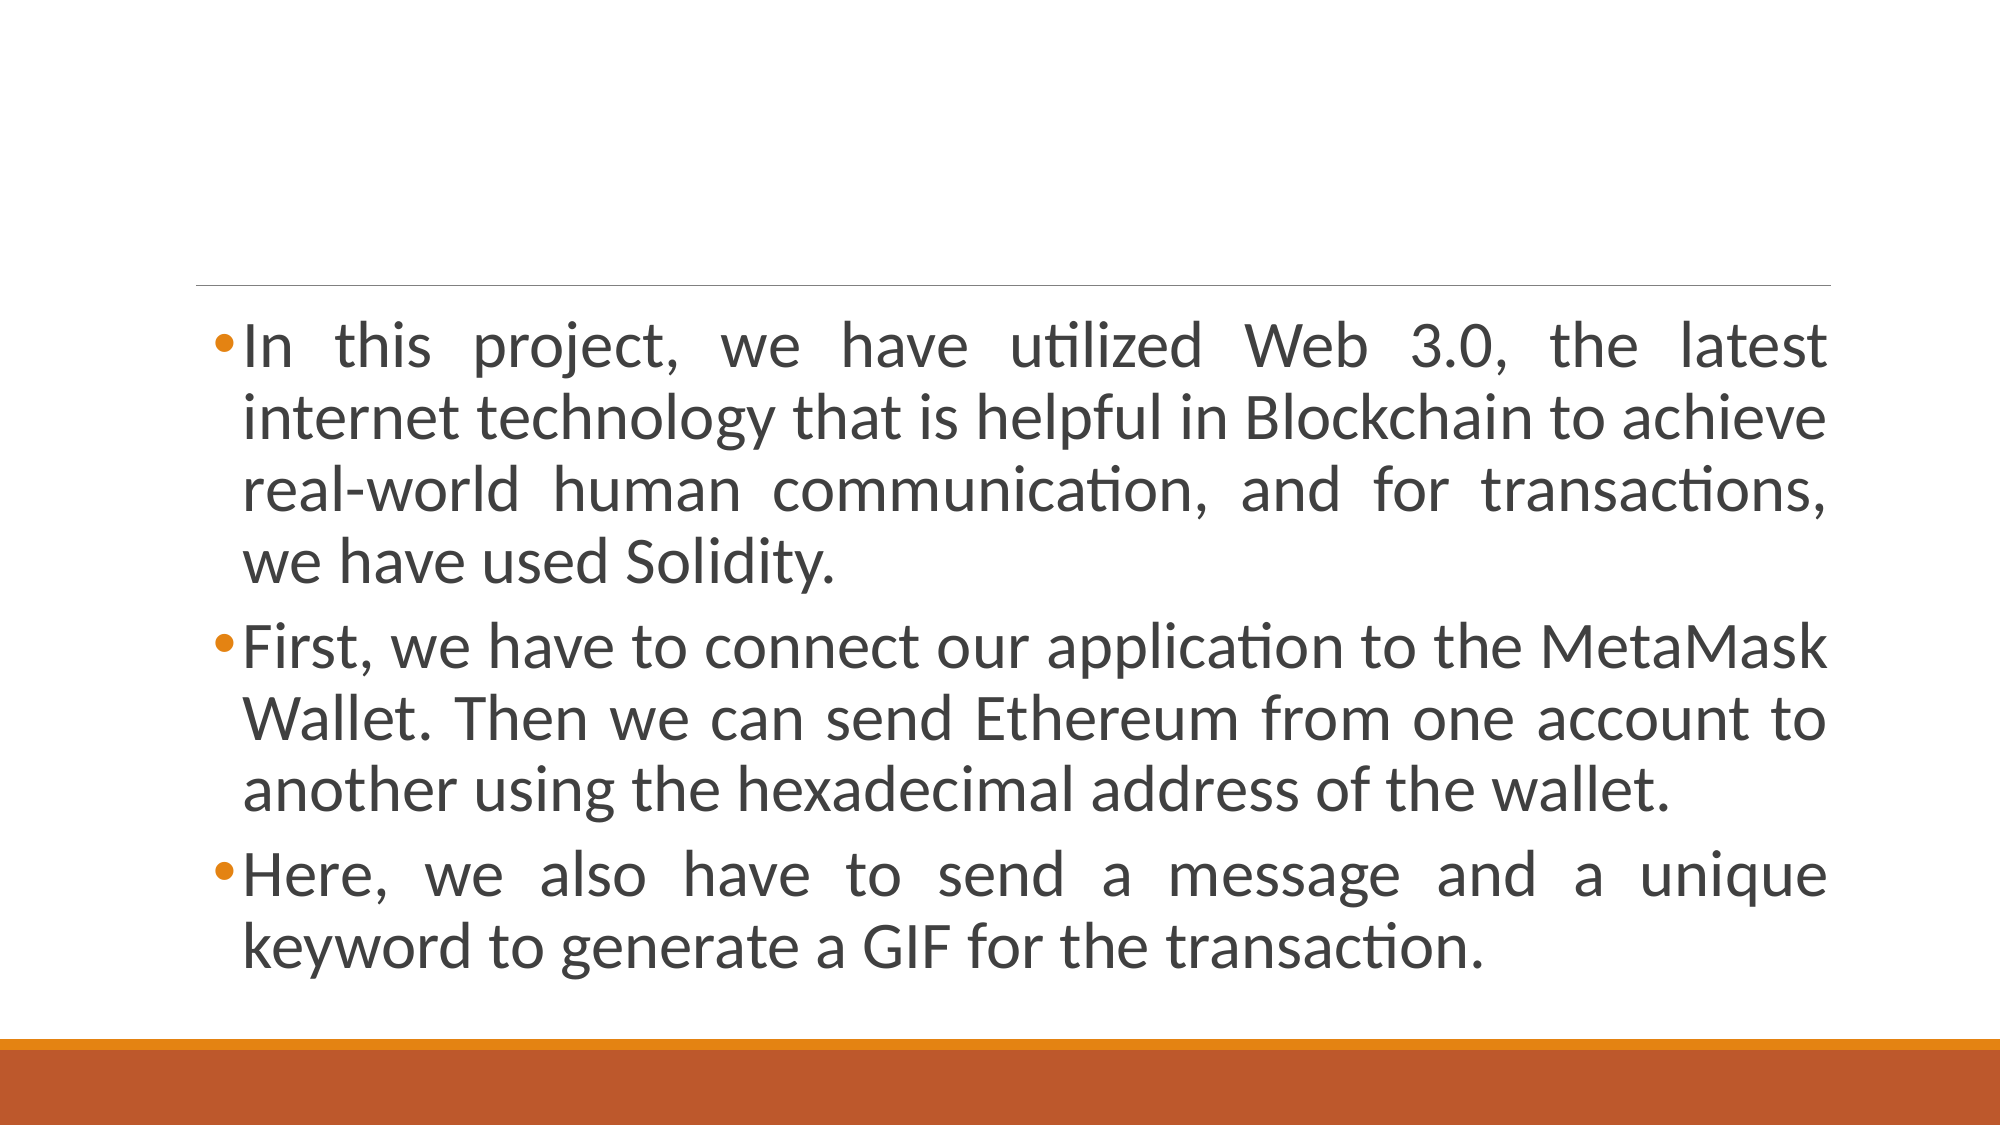

#
In this project, we have utilized Web 3.0, the latest internet technology that is helpful in Blockchain to achieve real-world human communication, and for transactions, we have used Solidity.
First, we have to connect our application to the MetaMask Wallet. Then we can send Ethereum from one account to another using the hexadecimal address of the wallet.
Here, we also have to send a message and a unique keyword to generate a GIF for the transaction.